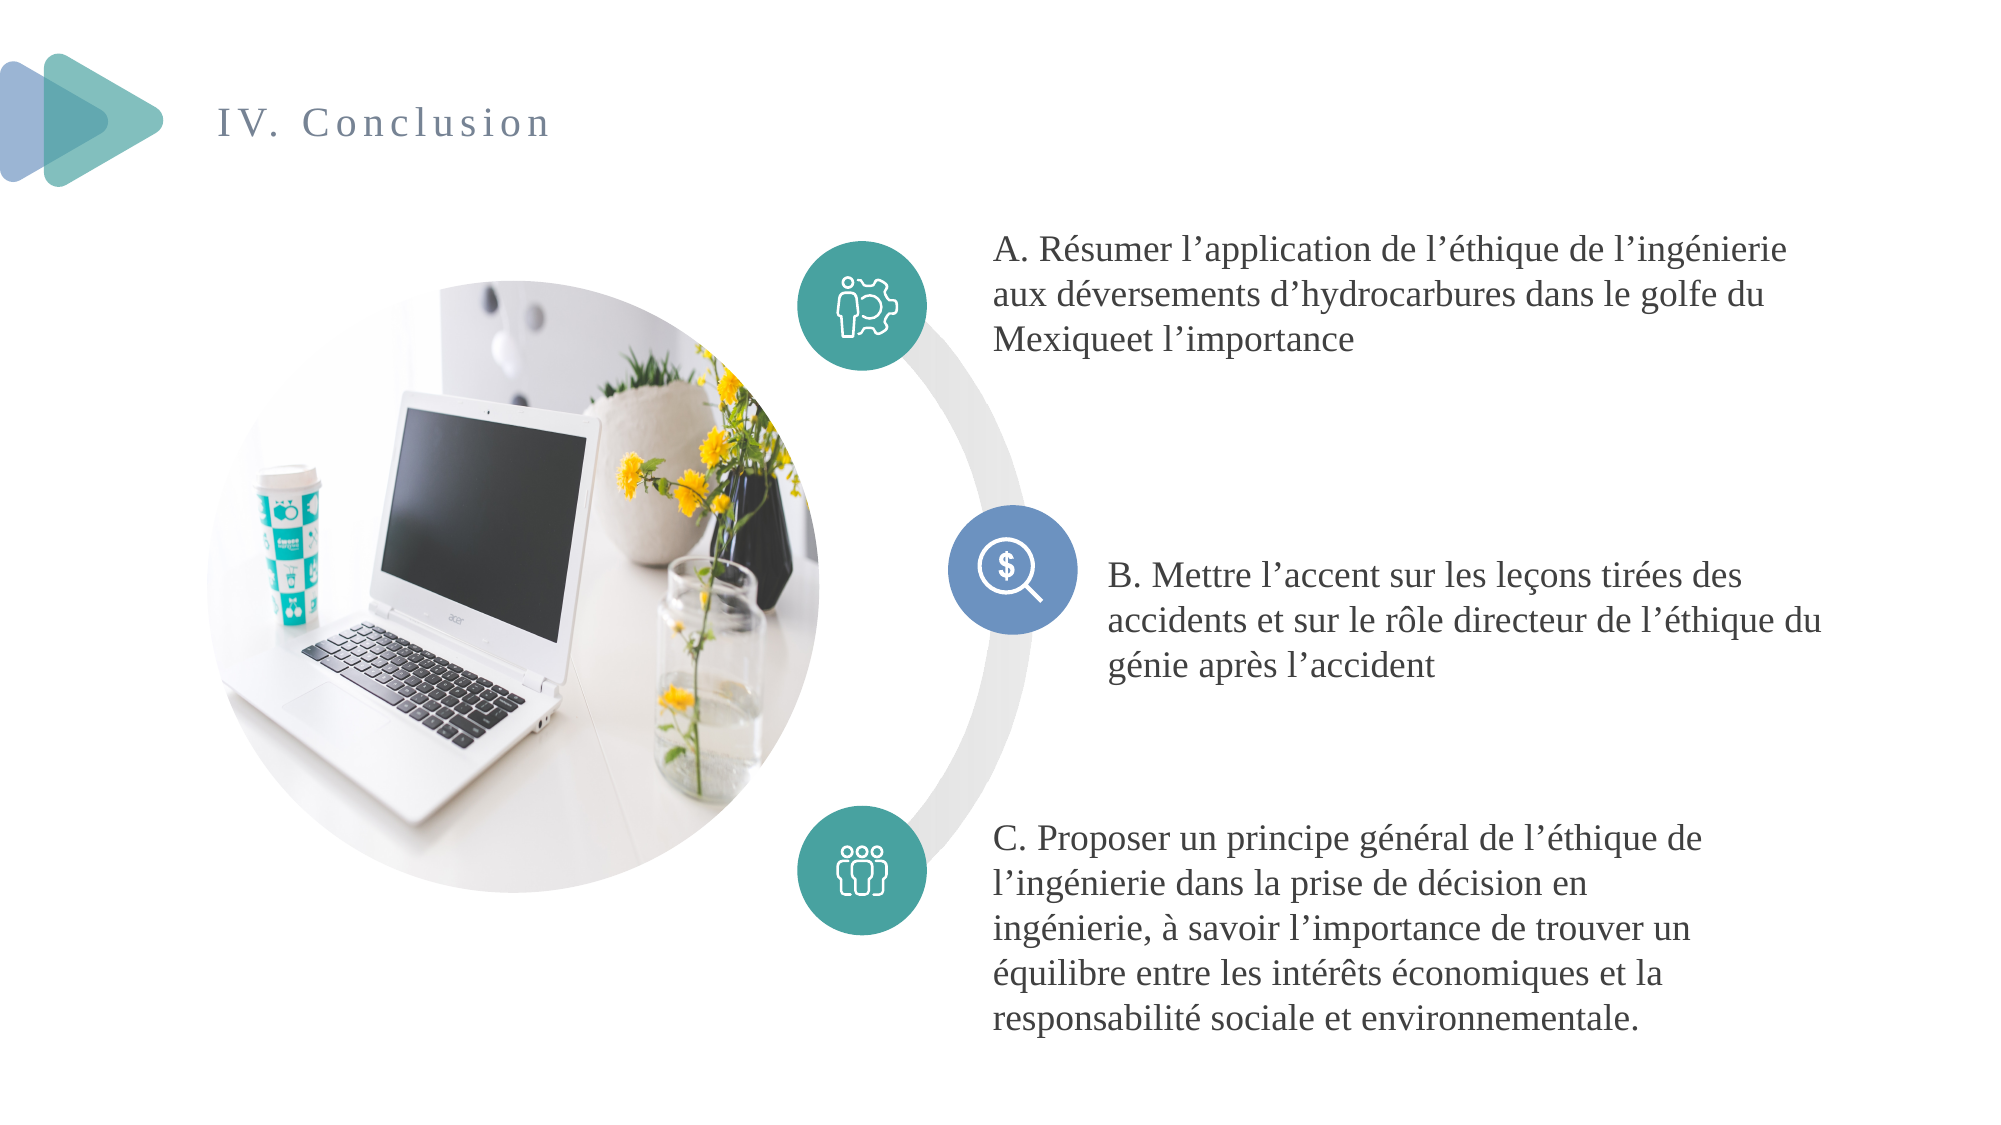

IV. Conclusion
A. Résumer l’application de l’éthique de l’ingénierie aux déversements d’hydrocarbures dans le golfe du Mexiqueet l’importance

B. Mettre l’accent sur les leçons tirées des accidents et sur le rôle directeur de l’éthique du génie après l’accident

C. Proposer un principe général de l’éthique de l’ingénierie dans la prise de décision en ingénierie, à savoir l’importance de trouver un équilibre entre les intérêts économiques et la responsabilité sociale et environnementale.